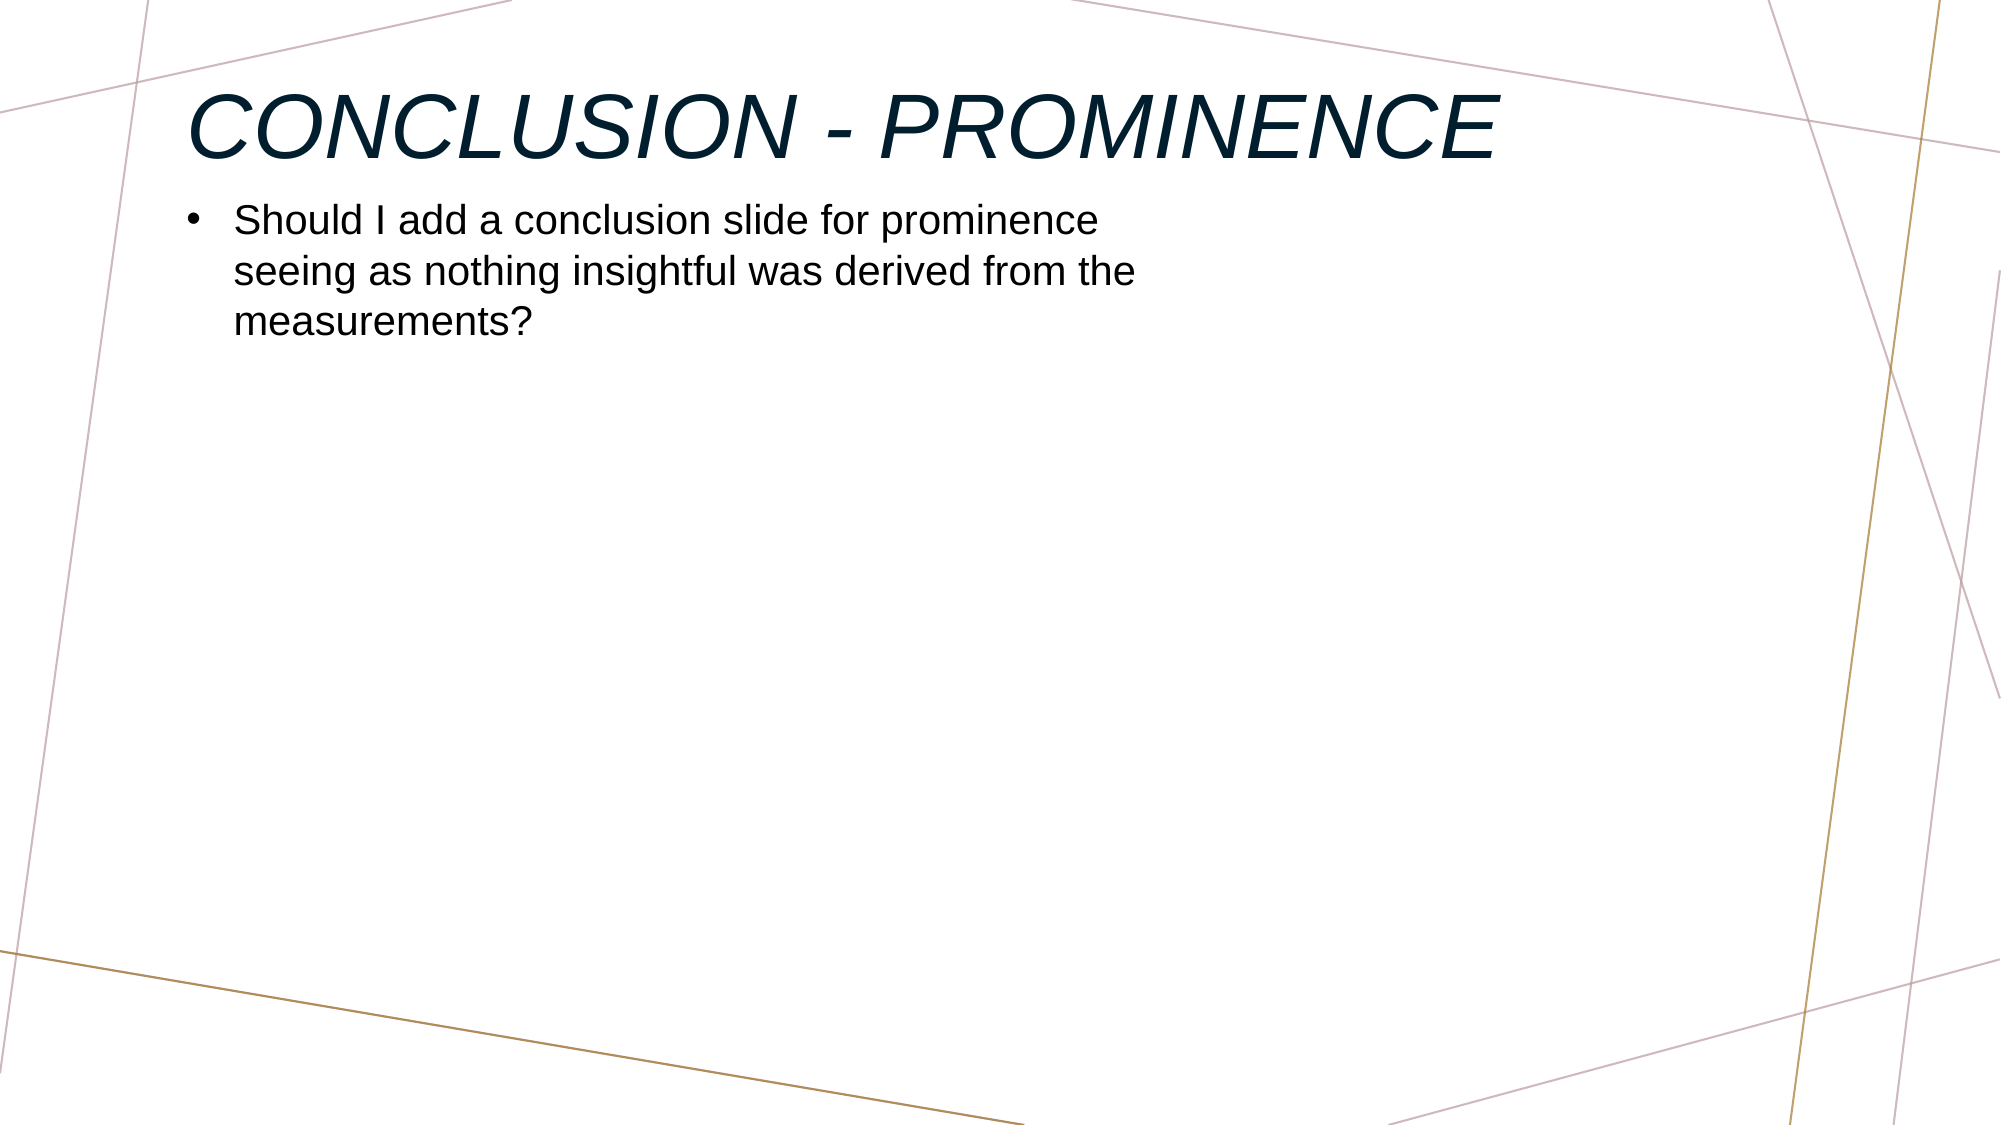

Conclusion - Prominence
Should I add a conclusion slide for prominence seeing as nothing insightful was derived from the measurements?